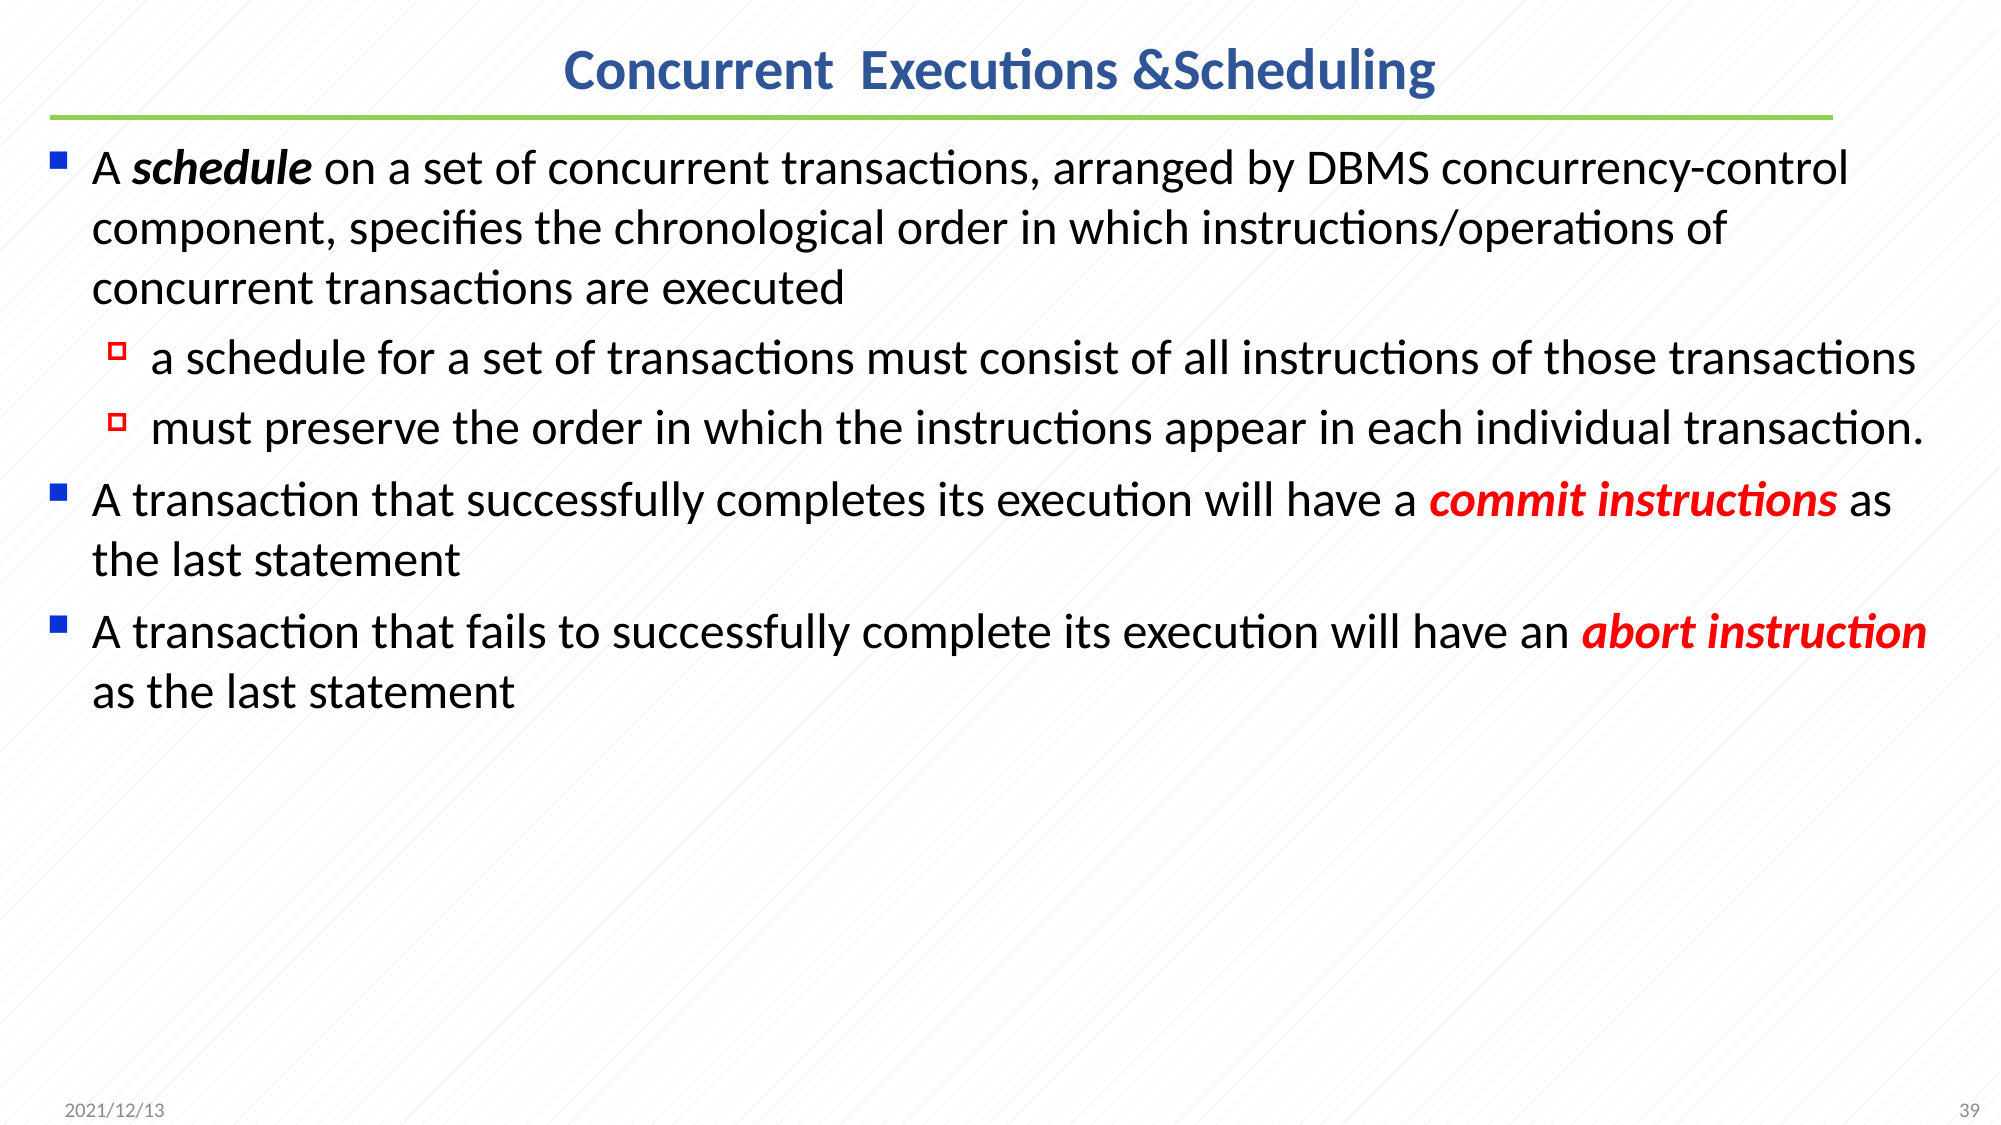

# Concurrent  Executions &Scheduling
A schedule on a set of concurrent transactions, arranged by DBMS concurrency-control component, specifies the chronological order in which instructions/operations of concurrent transactions are executed
a schedule for a set of transactions must consist of all instructions of those transactions
must preserve the order in which the instructions appear in each individual transaction.
A transaction that successfully completes its execution will have a commit instructions as the last statement
A transaction that fails to successfully complete its execution will have an abort instruction as the last statement

39
2021/12/13